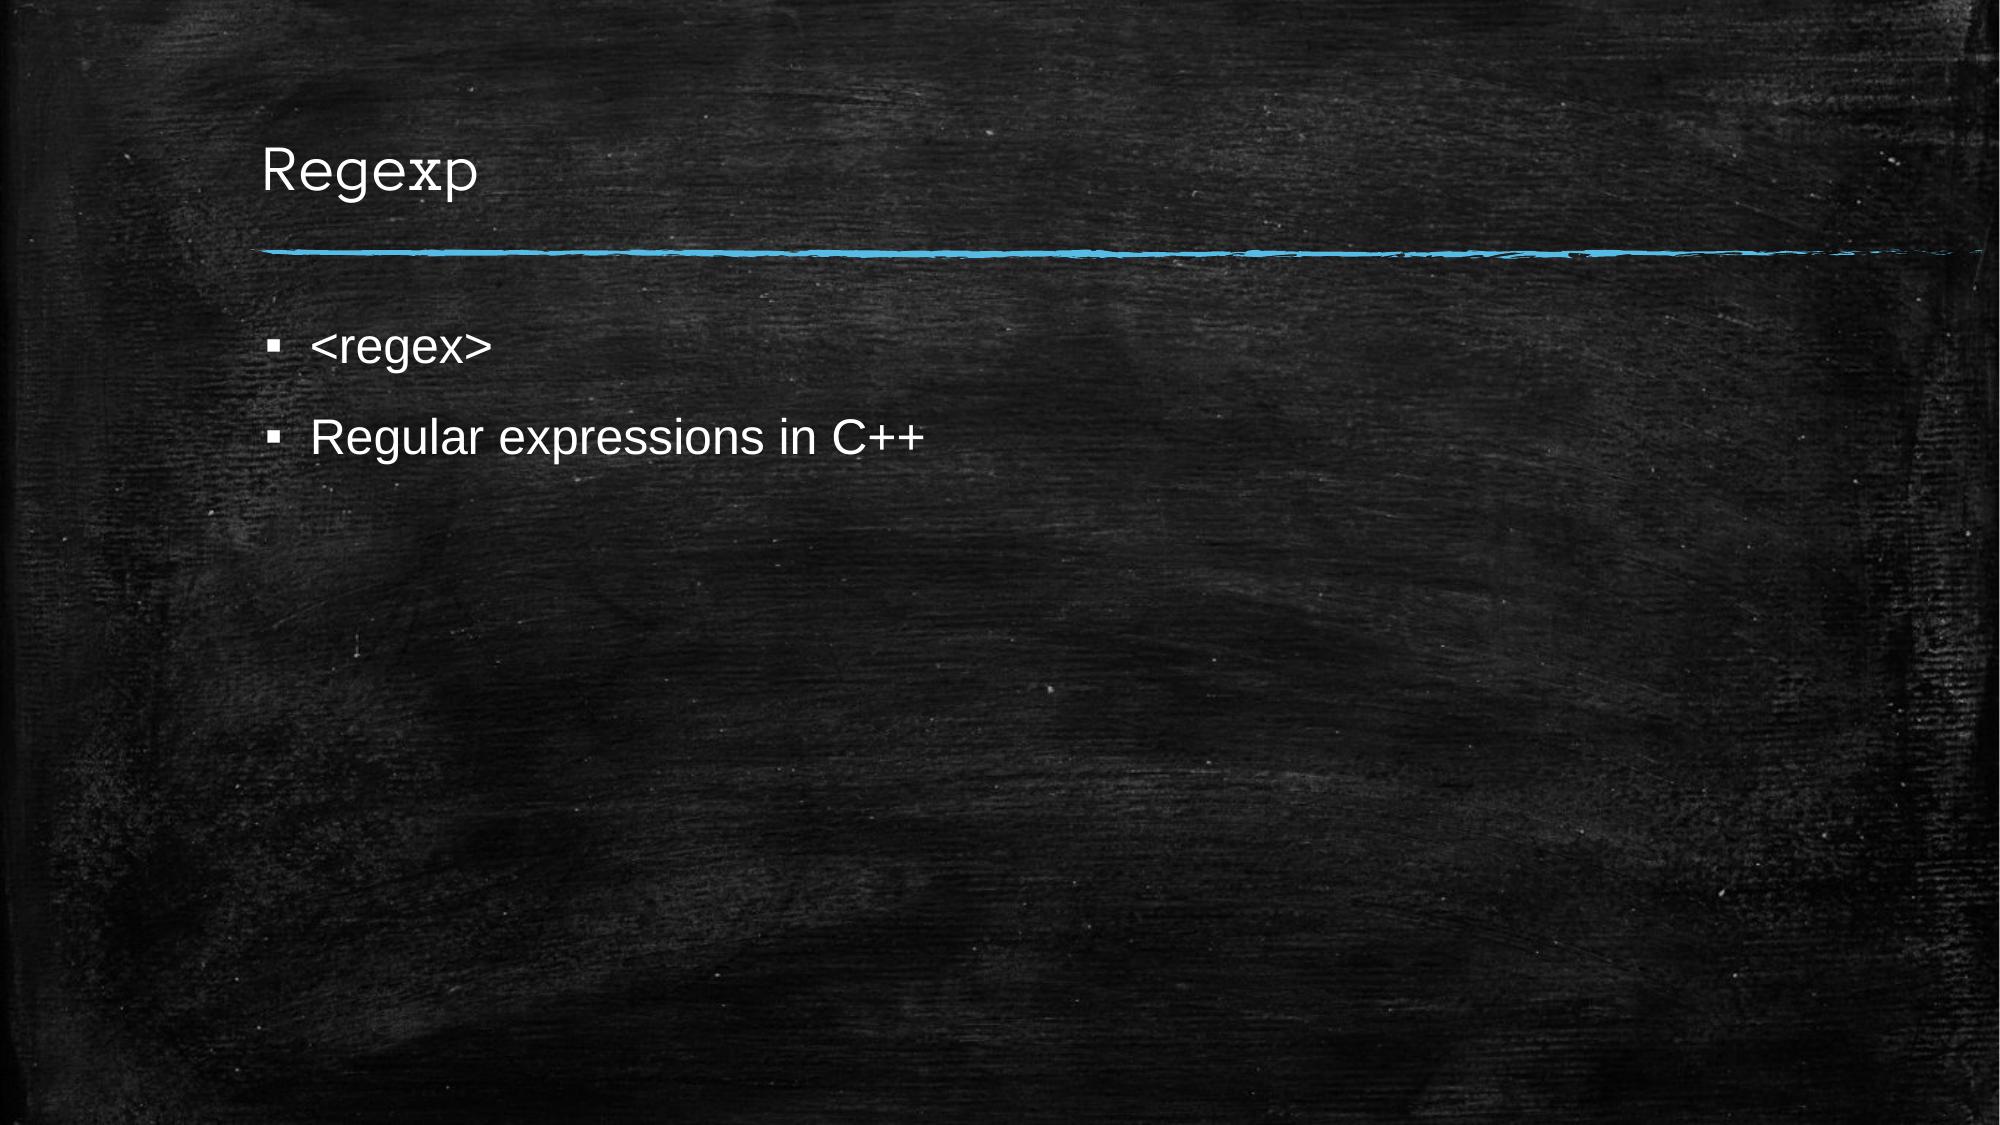

# Regexp
<regex>
Regular expressions in C++